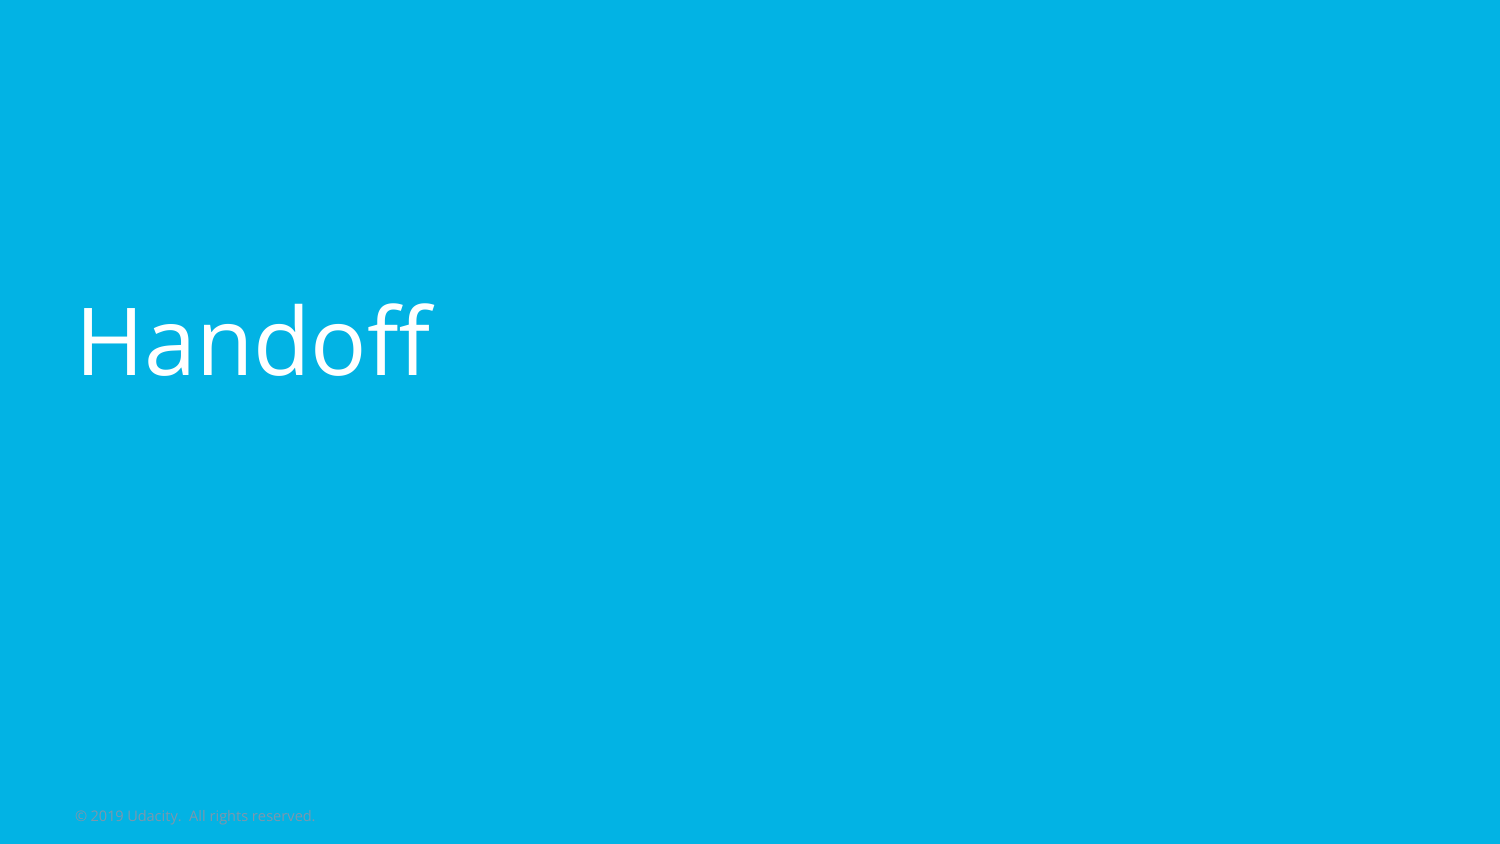

# Handoff

© 2019 Udacity.  All rights reserved.